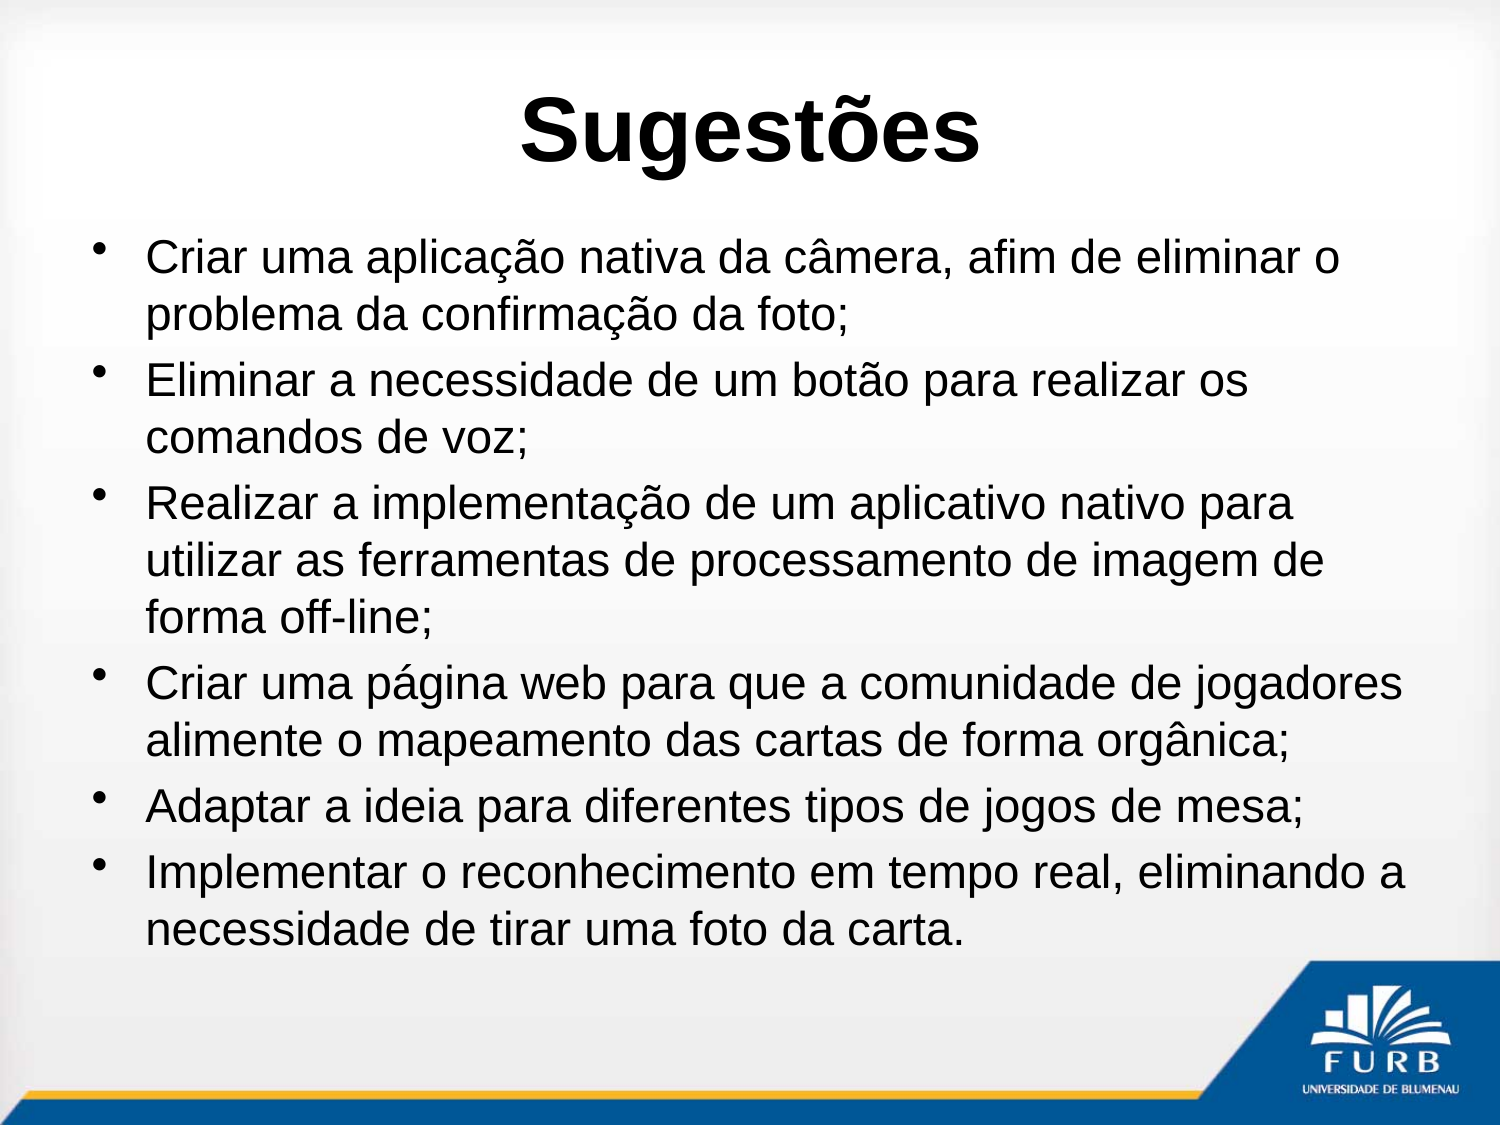

# Sugestões
Criar uma aplicação nativa da câmera, afim de eliminar o problema da confirmação da foto;
Eliminar a necessidade de um botão para realizar os comandos de voz;
Realizar a implementação de um aplicativo nativo para utilizar as ferramentas de processamento de imagem de forma off-line;
Criar uma página web para que a comunidade de jogadores alimente o mapeamento das cartas de forma orgânica;
Adaptar a ideia para diferentes tipos de jogos de mesa;
Implementar o reconhecimento em tempo real, eliminando a necessidade de tirar uma foto da carta.